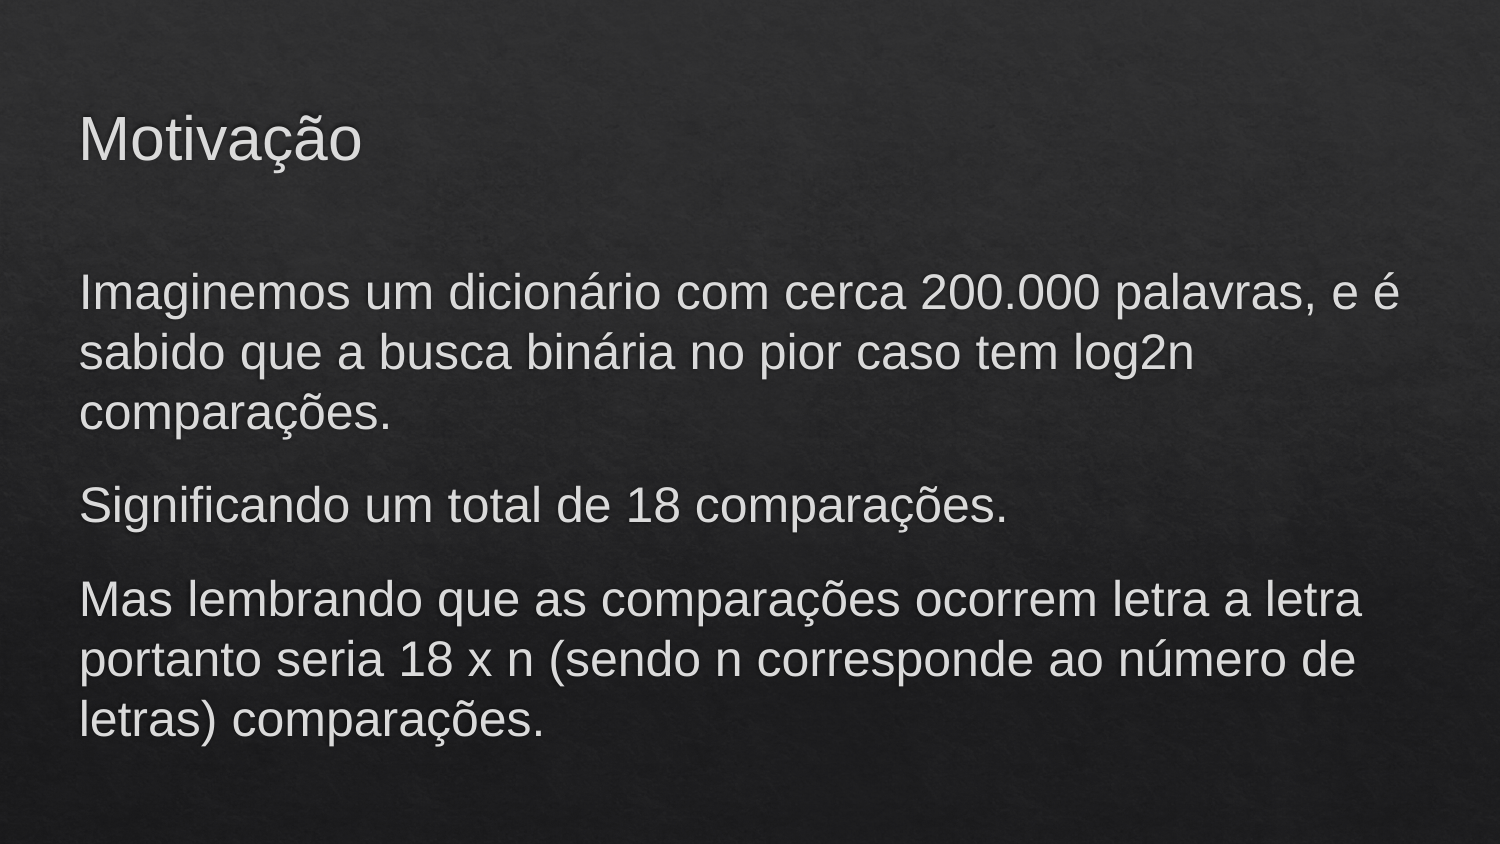

# Motivação
Imaginemos um dicionário com cerca 200.000 palavras, e é sabido que a busca binária no pior caso tem log2n comparações.
Significando um total de 18 comparações.
Mas lembrando que as comparações ocorrem letra a letra portanto seria 18 x n (sendo n corresponde ao número de letras) comparações.